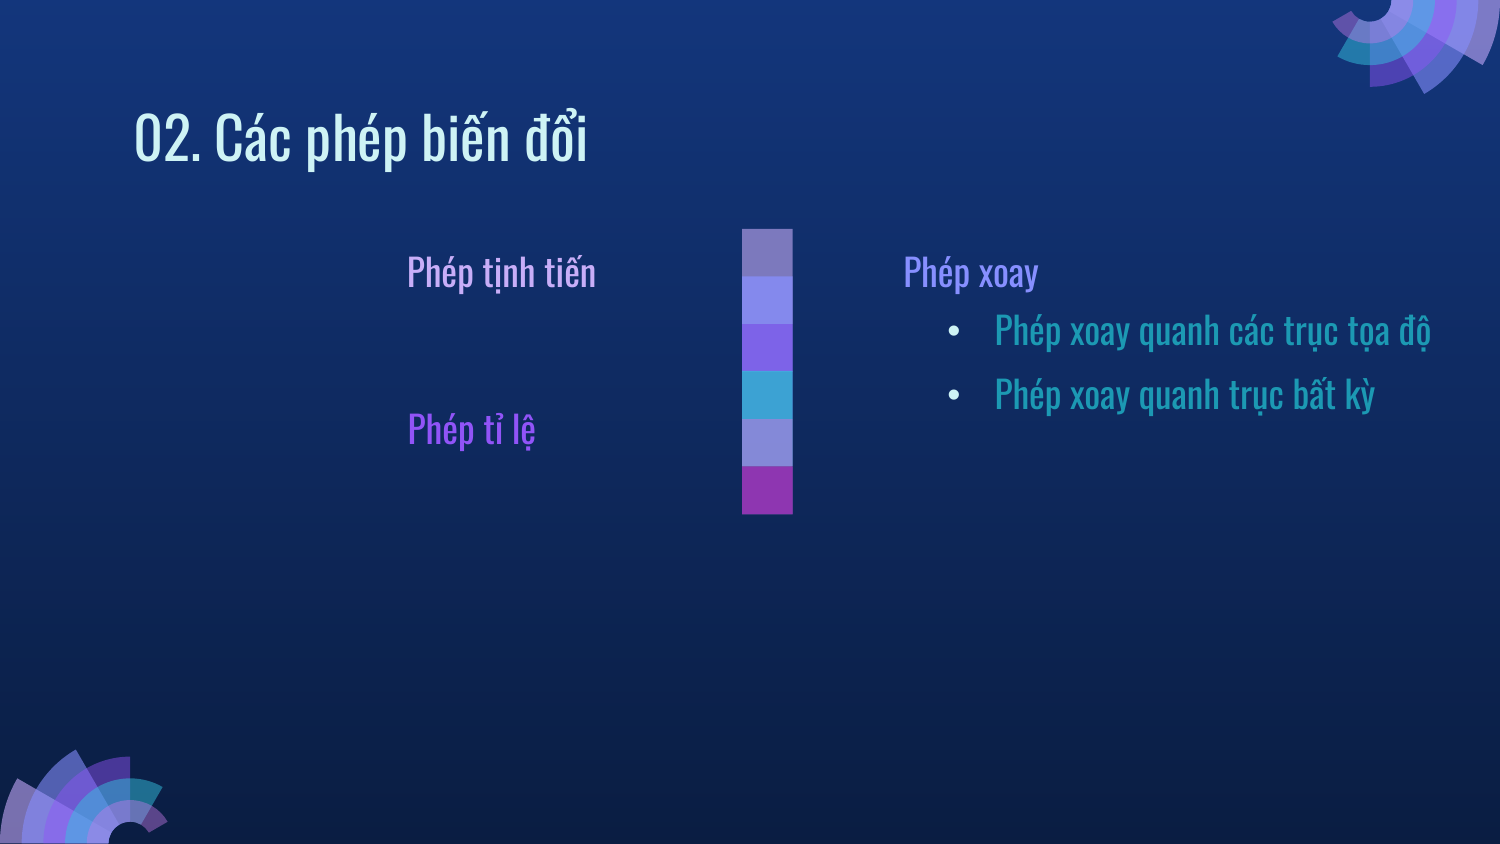

# 02. Các phép biến đổi

Phép tịnh tiến
Phép xoay
Phép xoay quanh các trục tọa độ
Phép xoay quanh trục bất kỳ
Phép tỉ lệ